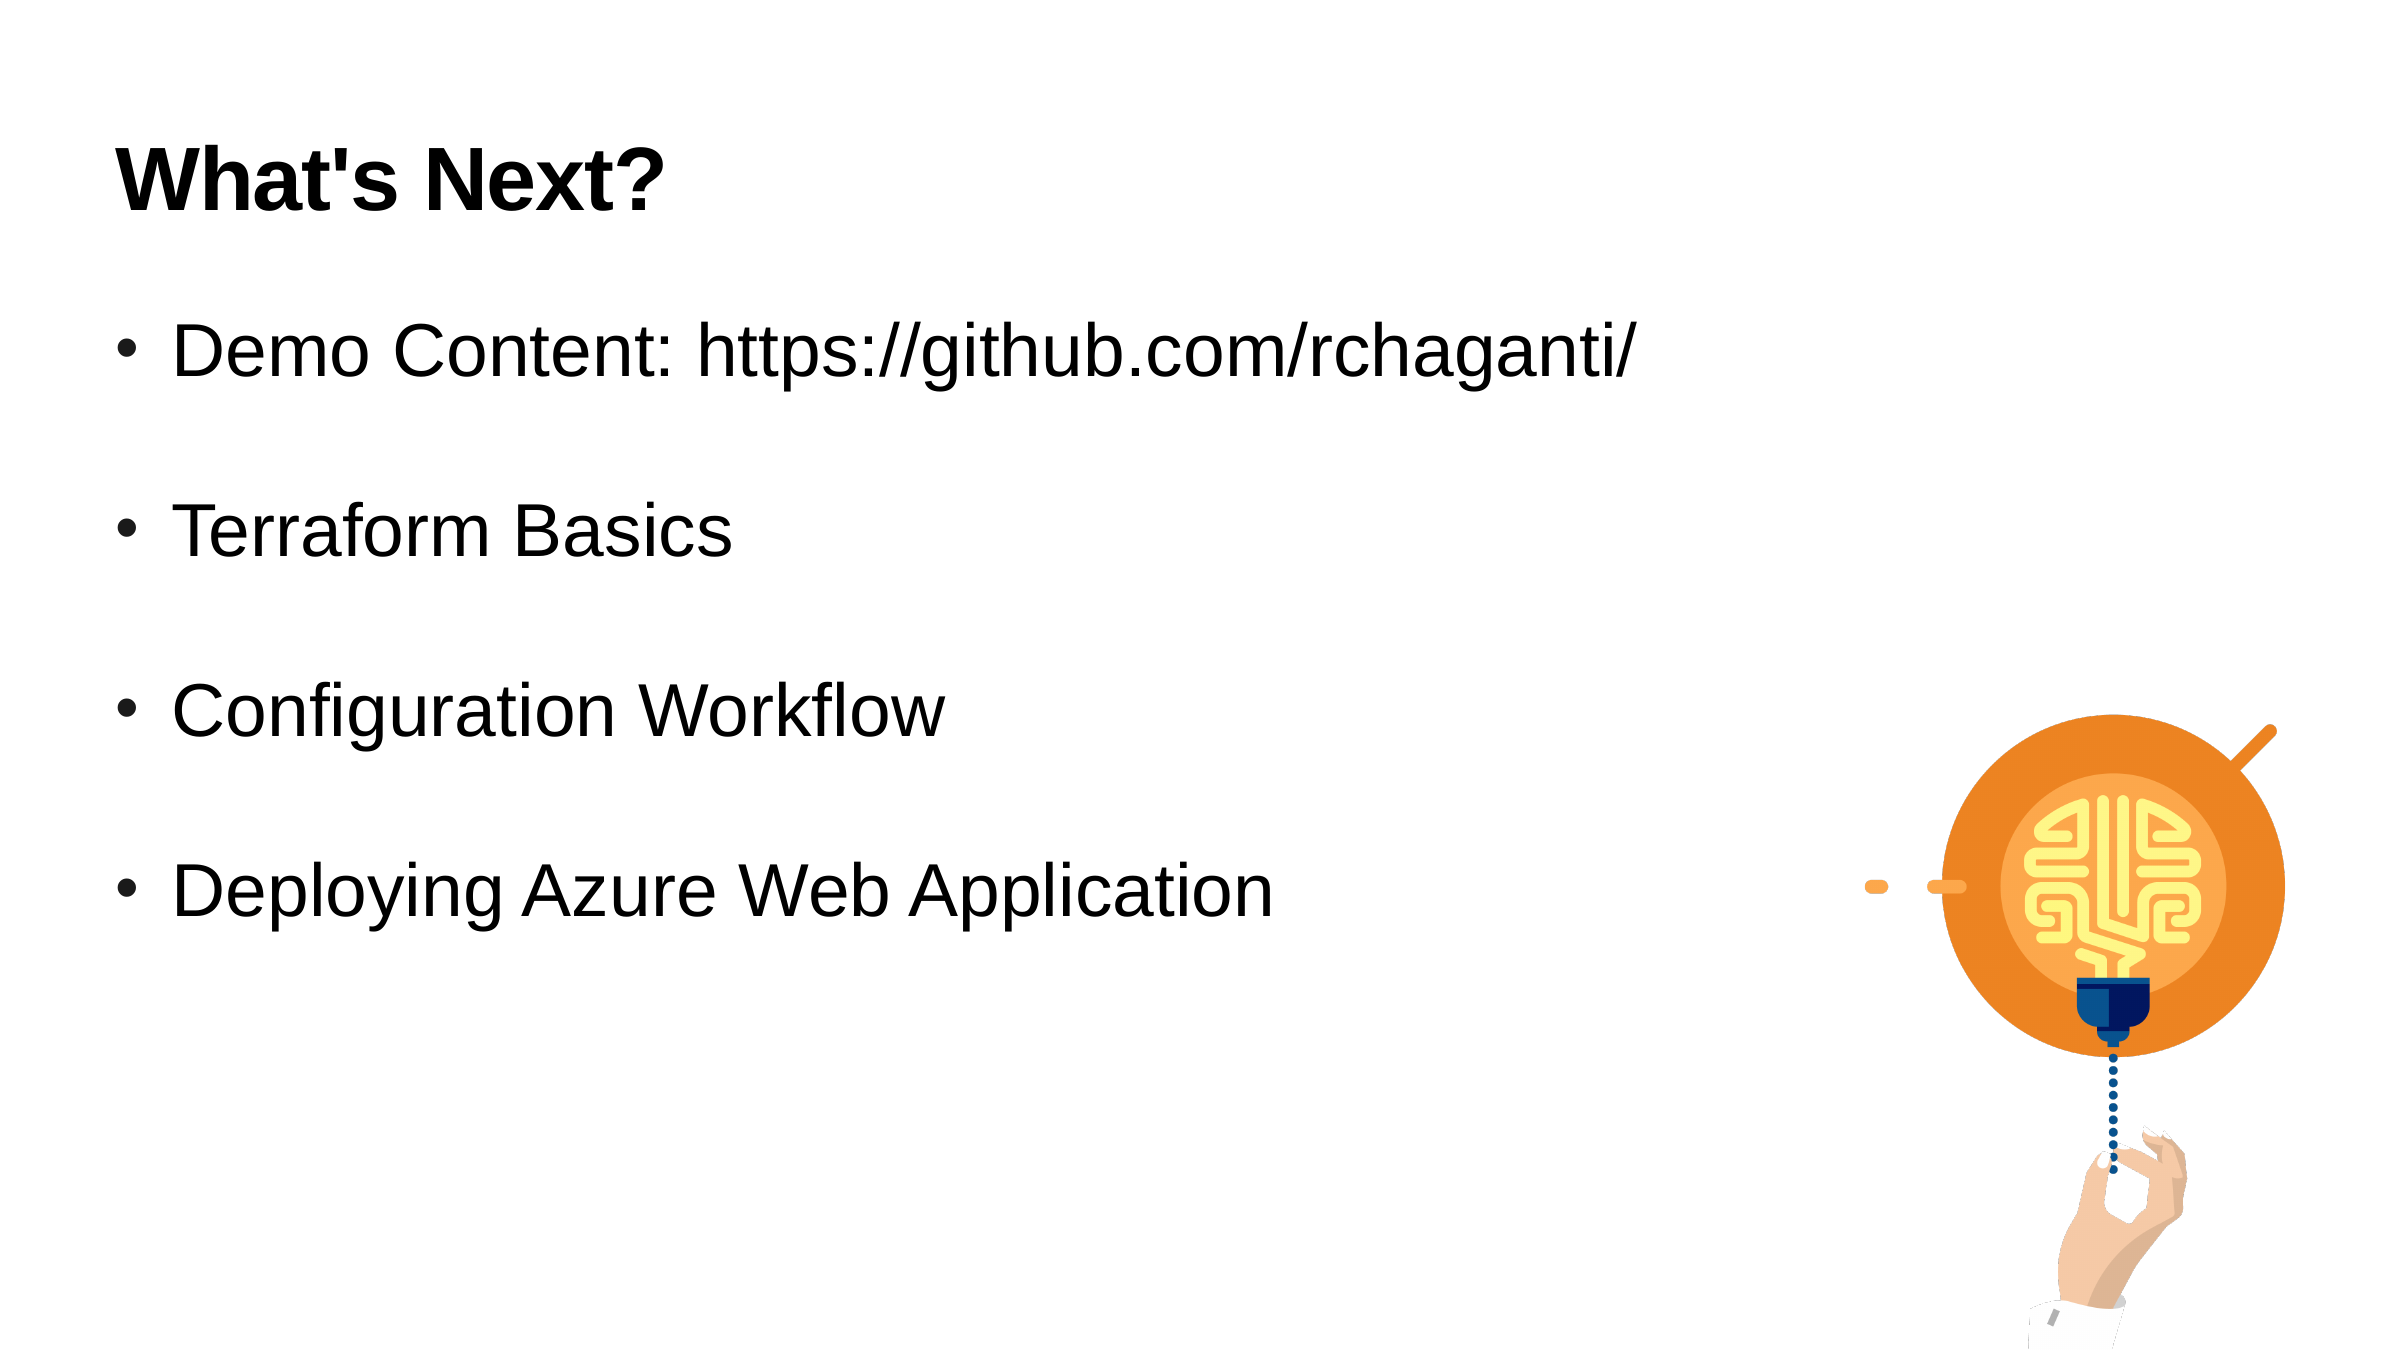

# What's Next?
Demo Content: https://github.com/rchaganti/

Terraform Basics

Configuration Workflow

Deploying Azure Web Application